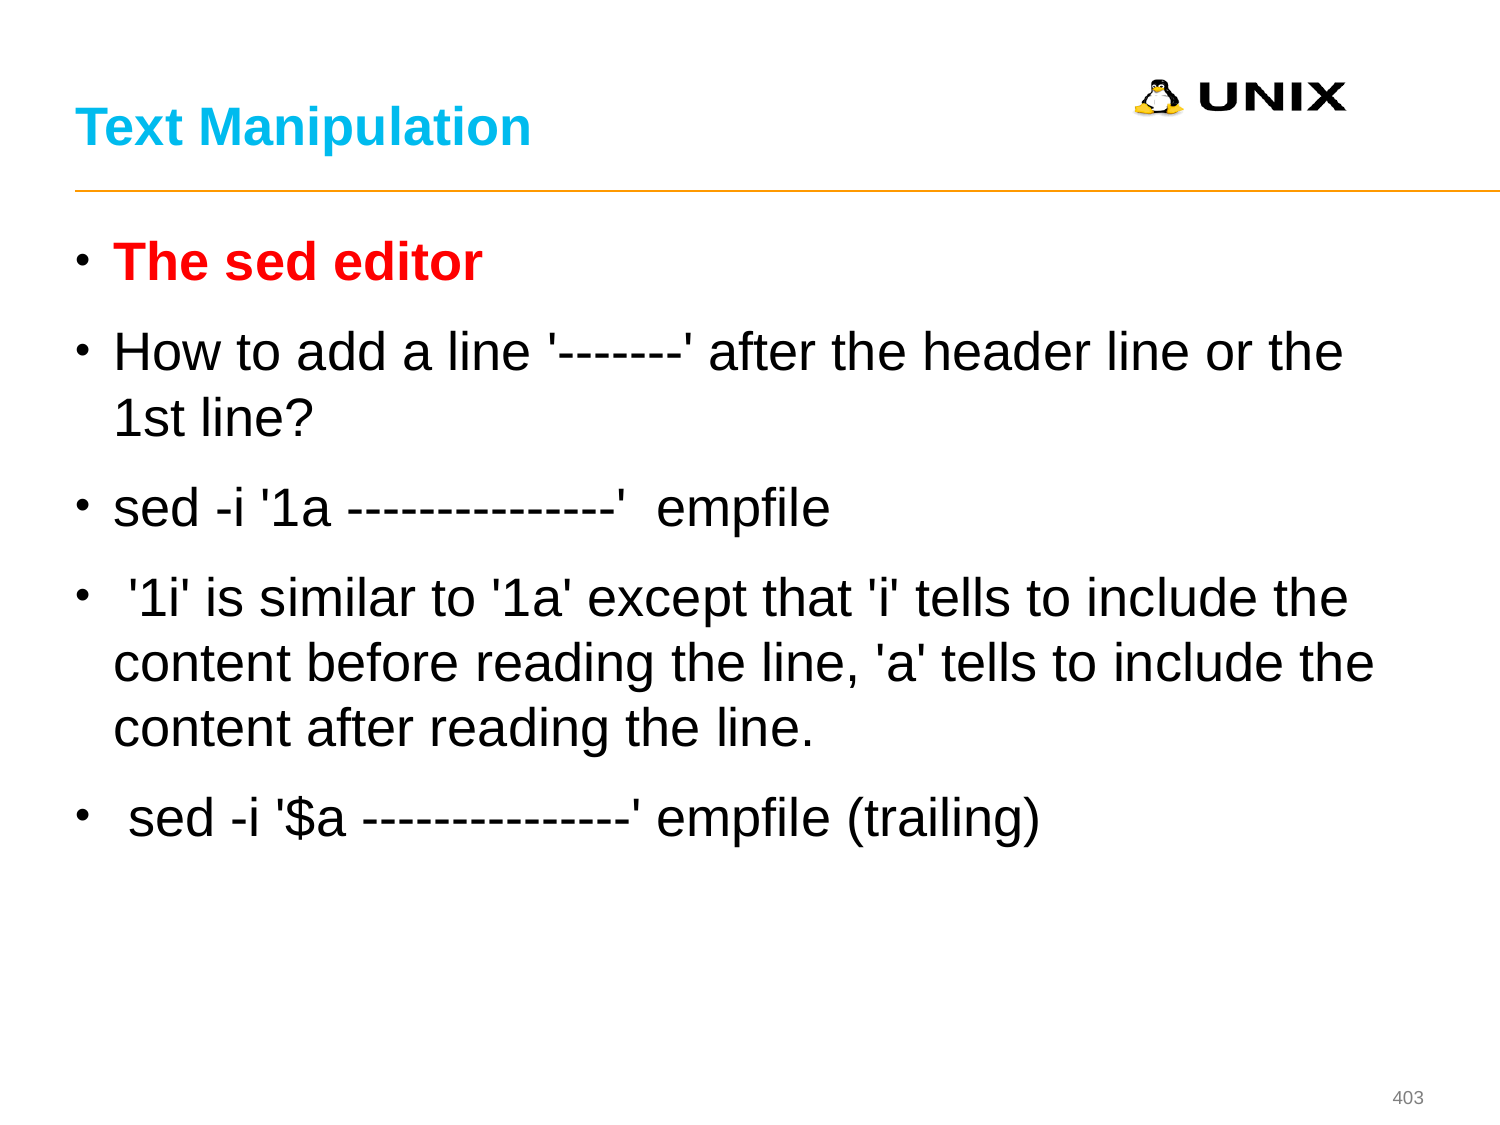

# Text Manipulation
The sed editor
How to add a line '-------' after the header line or the 1st line?
sed -i '1a ---------------'  empfile
 '1i' is similar to '1a' except that 'i' tells to include the content before reading the line, 'a' tells to include the content after reading the line.
 sed -i '$a ---------------' empfile (trailing)